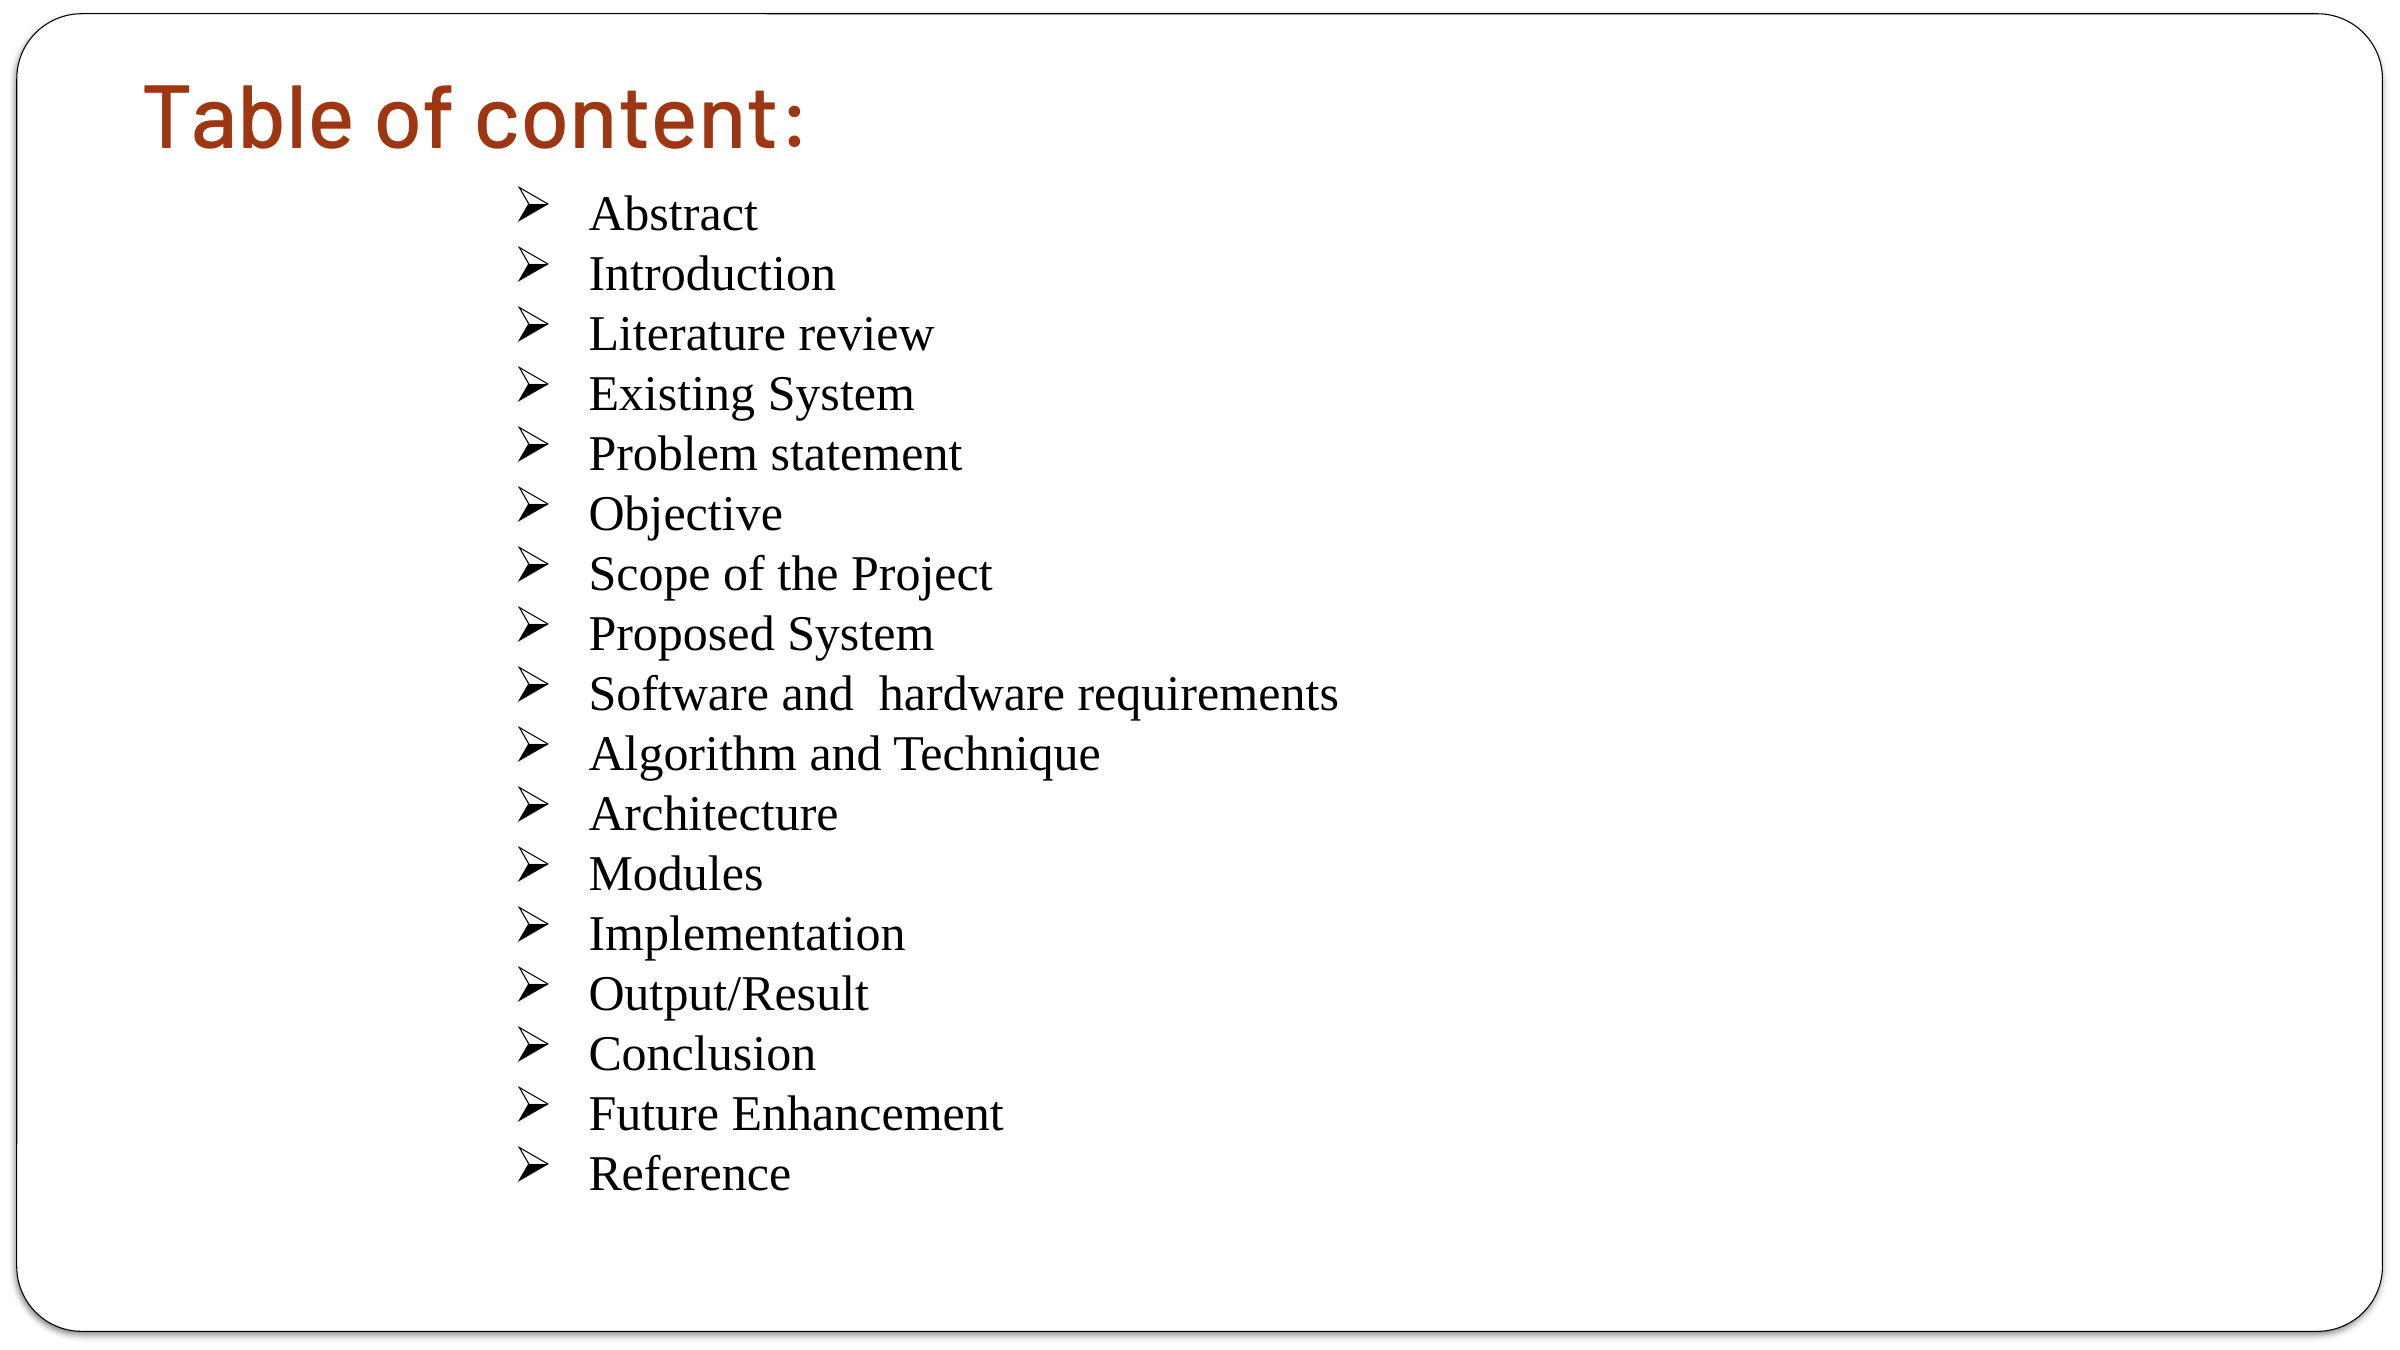

Table of content:
Abstract
Introduction
Literature review
Existing System
Problem statement
Objective
Scope of the Project
Proposed System
Software and  hardware requirements
Algorithm and Technique
Architecture
Modules
Implementation
Output/Result
Conclusion
Future Enhancement
Reference